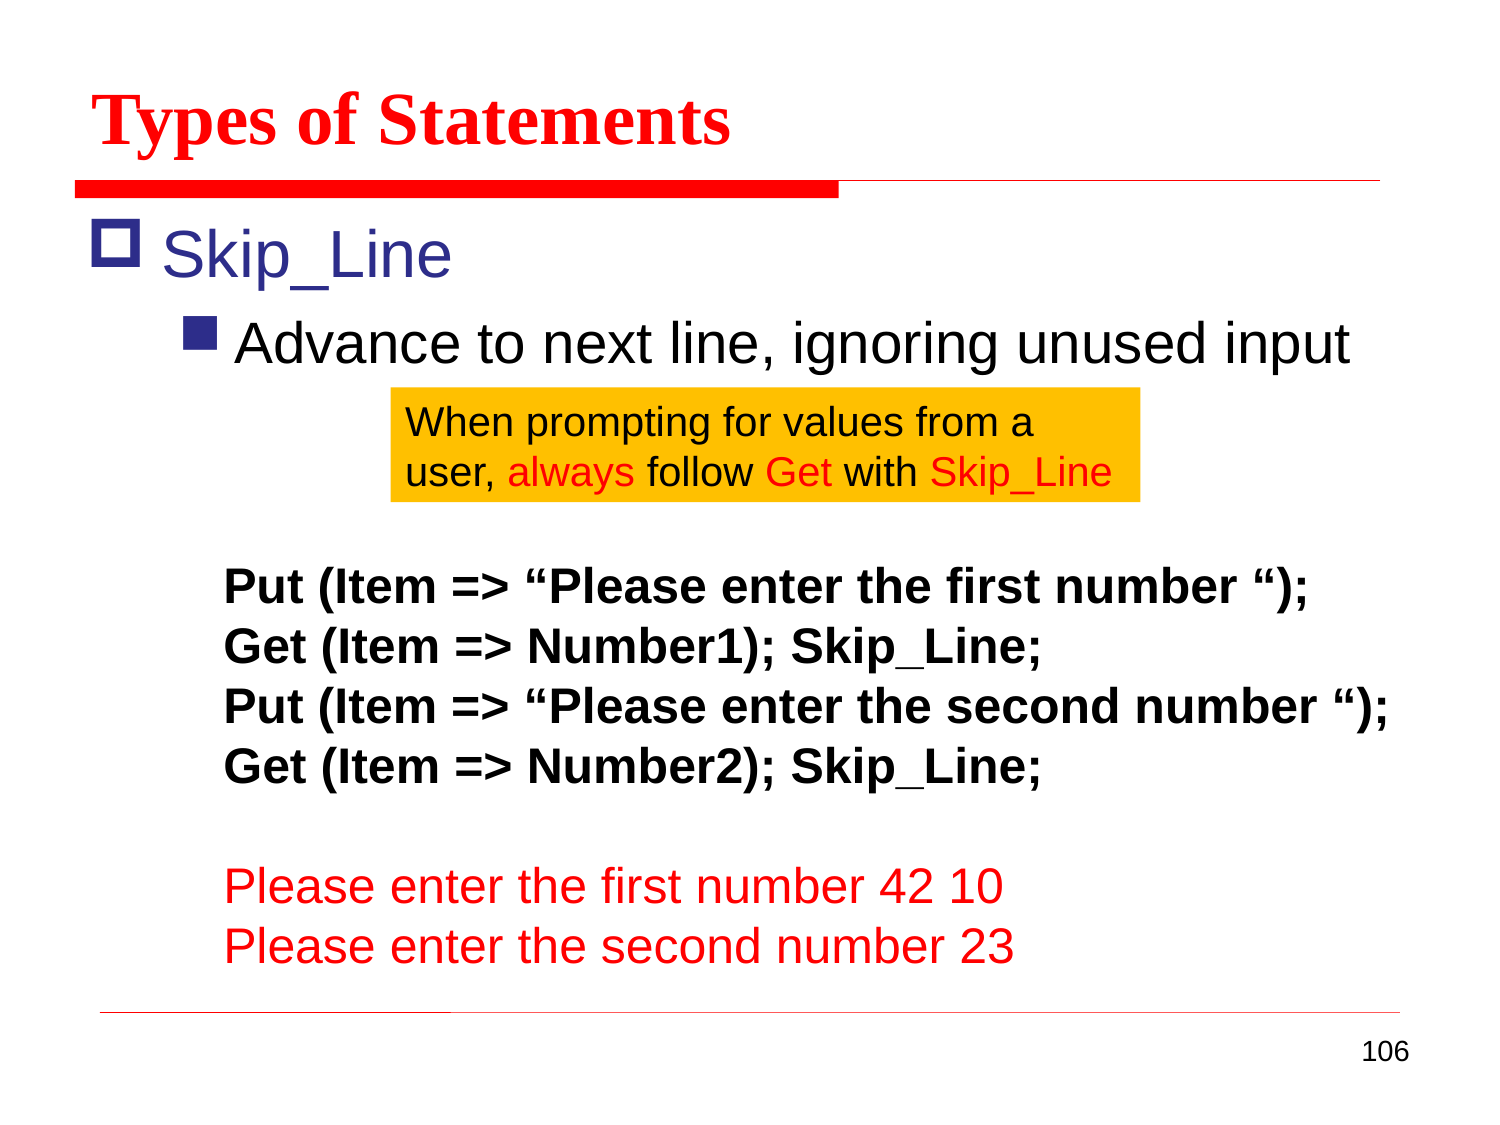

Types of Statements
Skip_Line
Advance to next line, ignoring unused input
When prompting for values from a user, always follow Get with Skip_Line
Put (Item => “Please enter the first number “);
Get (Item => Number1); Skip_Line;
Put (Item => “Please enter the second number “);
Get (Item => Number2); Skip_Line;

Please enter the first number 42 10
Please enter the second number 23
106